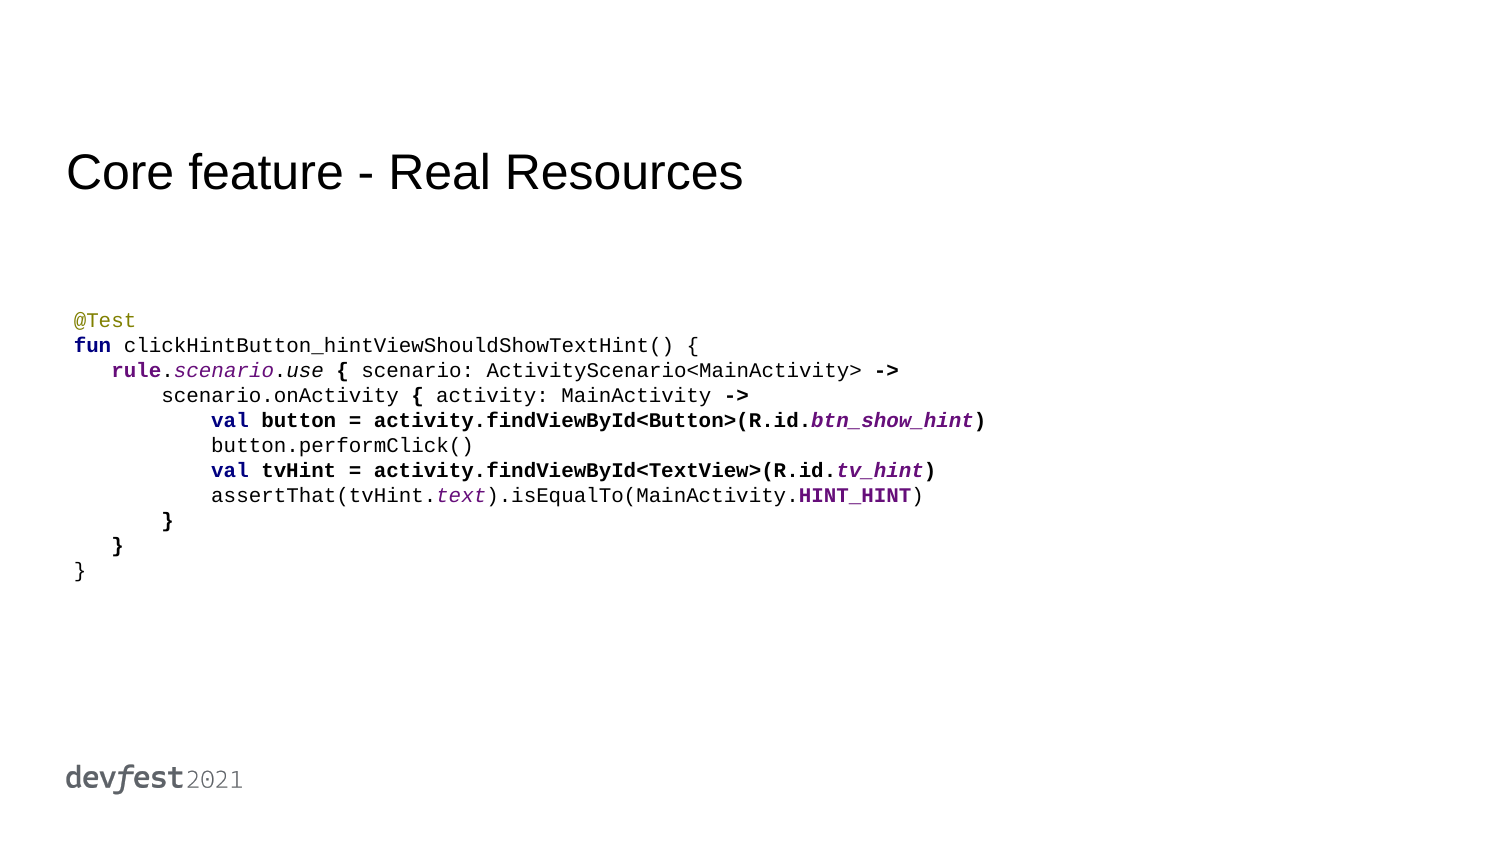

# Core feature - Real Resources
@Test
fun clickHintButton_hintViewShouldShowTextHint() {
   rule.scenario.use { scenario: ActivityScenario<MainActivity> ->
       scenario.onActivity { activity: MainActivity ->
           val button = activity.findViewById<Button>(R.id.btn_show_hint)
           button.performClick()
           val tvHint = activity.findViewById<TextView>(R.id.tv_hint)
           assertThat(tvHint.text).isEqualTo(MainActivity.HINT_HINT)
       }
   }
}